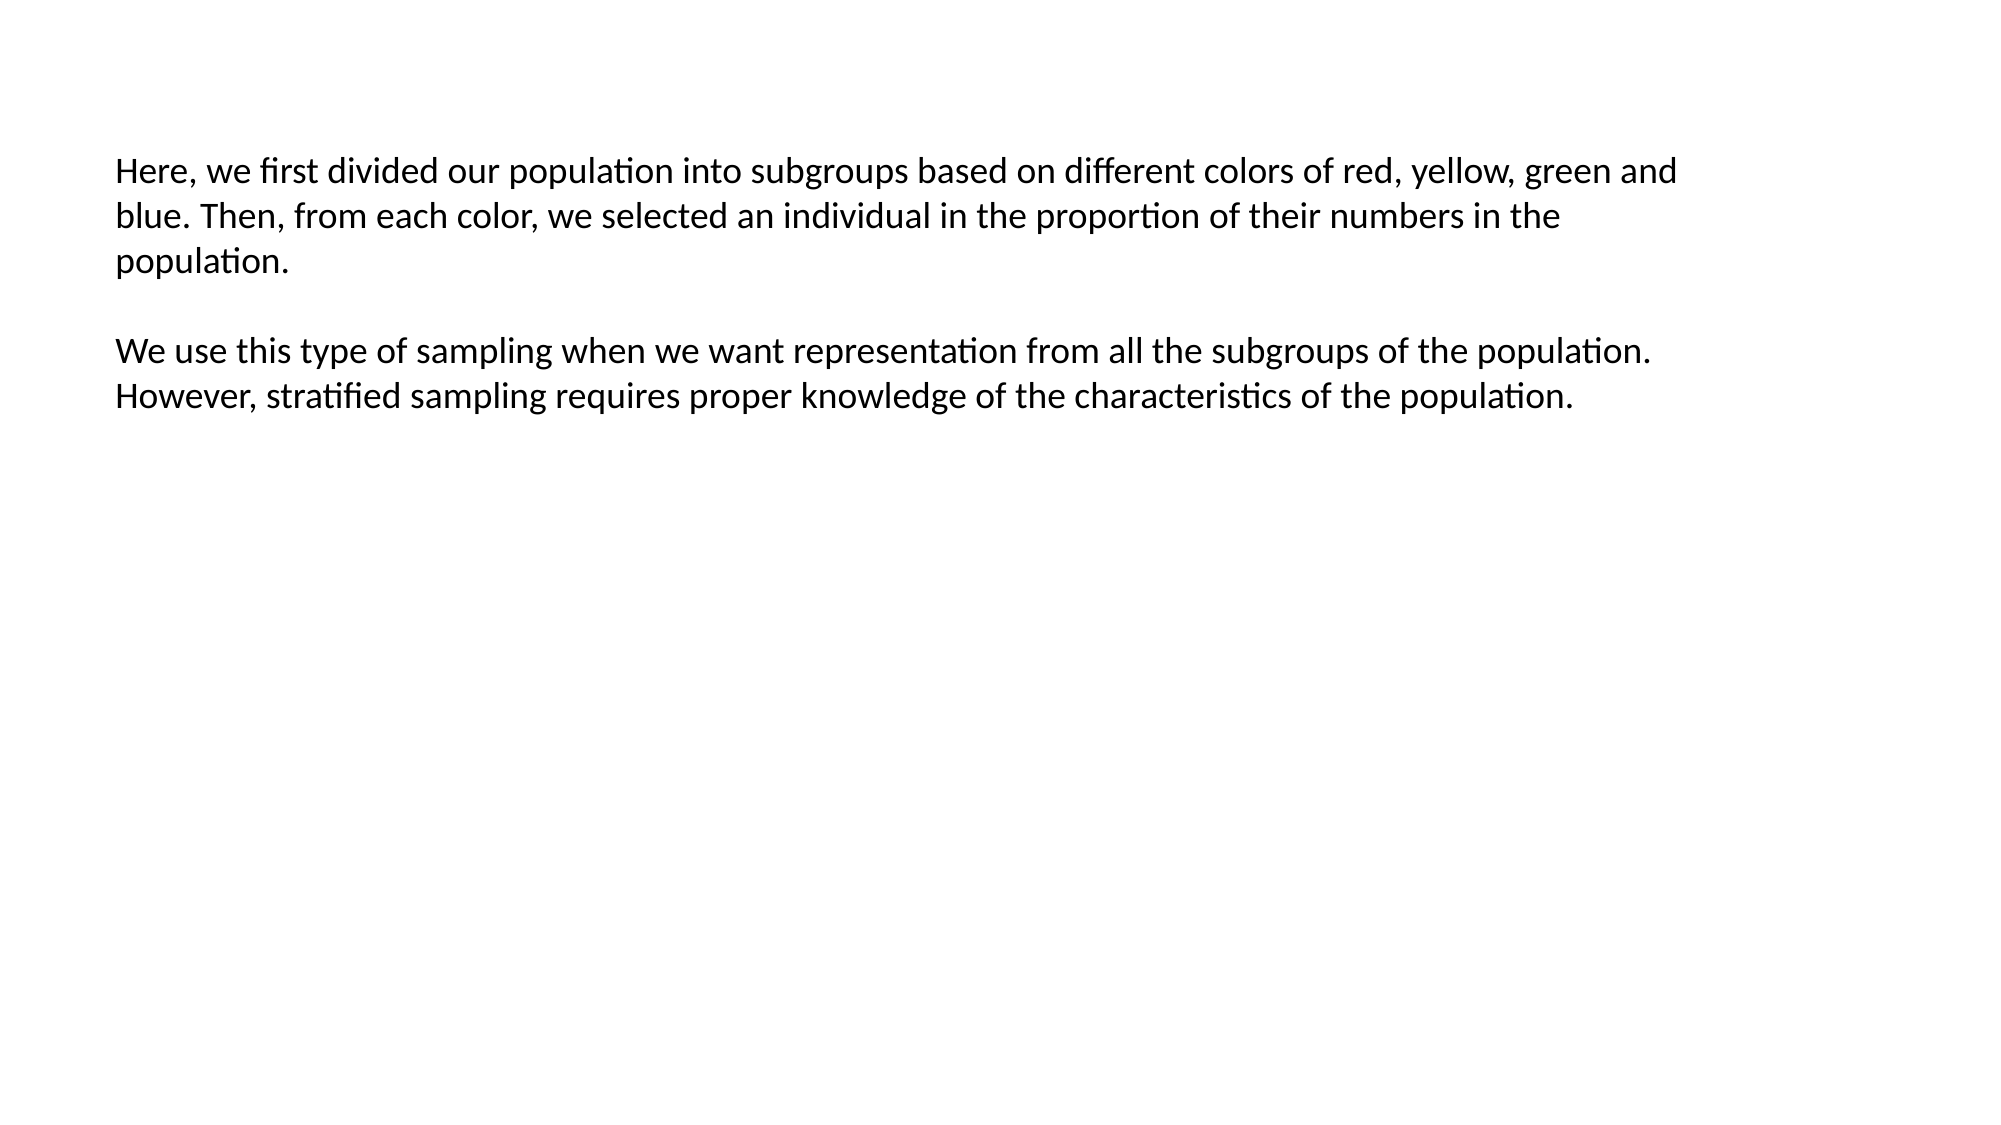

Here, we first divided our population into subgroups based on different colors of red, yellow, green and blue. Then, from each color, we selected an individual in the proportion of their numbers in the population.

We use this type of sampling when we want representation from all the subgroups of the population. However, stratified sampling requires proper knowledge of the characteristics of the population.